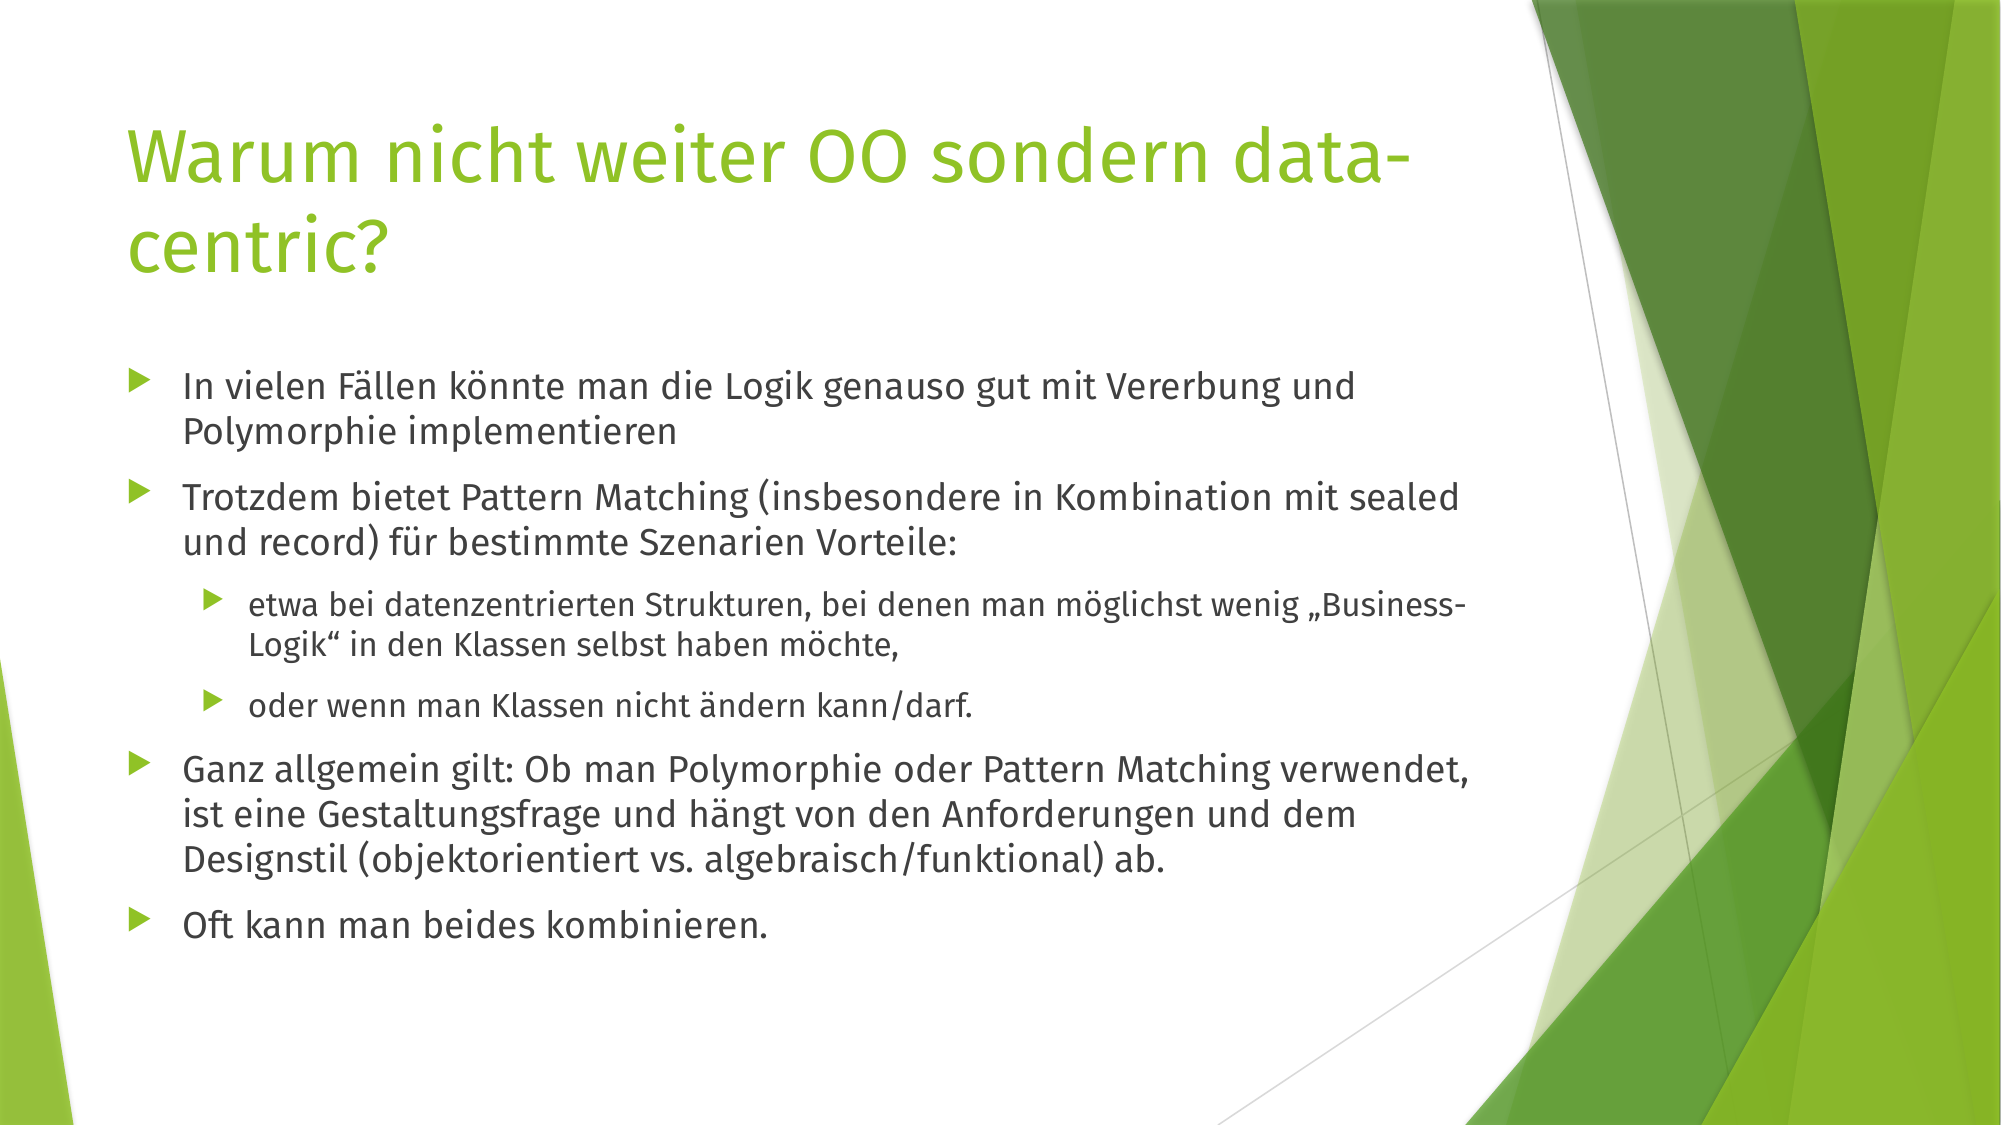

# Warum nicht weiter OO sondern data-centric?
In vielen Fällen könnte man die Logik genauso gut mit Vererbung und Polymorphie implementieren
Trotzdem bietet Pattern Matching (insbesondere in Kombination mit sealed und record) für bestimmte Szenarien Vorteile:
etwa bei datenzentrierten Strukturen, bei denen man möglichst wenig „Business-Logik“ in den Klassen selbst haben möchte,
oder wenn man Klassen nicht ändern kann/darf.
Ganz allgemein gilt: Ob man Polymorphie oder Pattern Matching verwendet, ist eine Gestaltungsfrage und hängt von den Anforderungen und dem Designstil (objektorientiert vs. algebraisch/funktional) ab.
Oft kann man beides kombinieren.